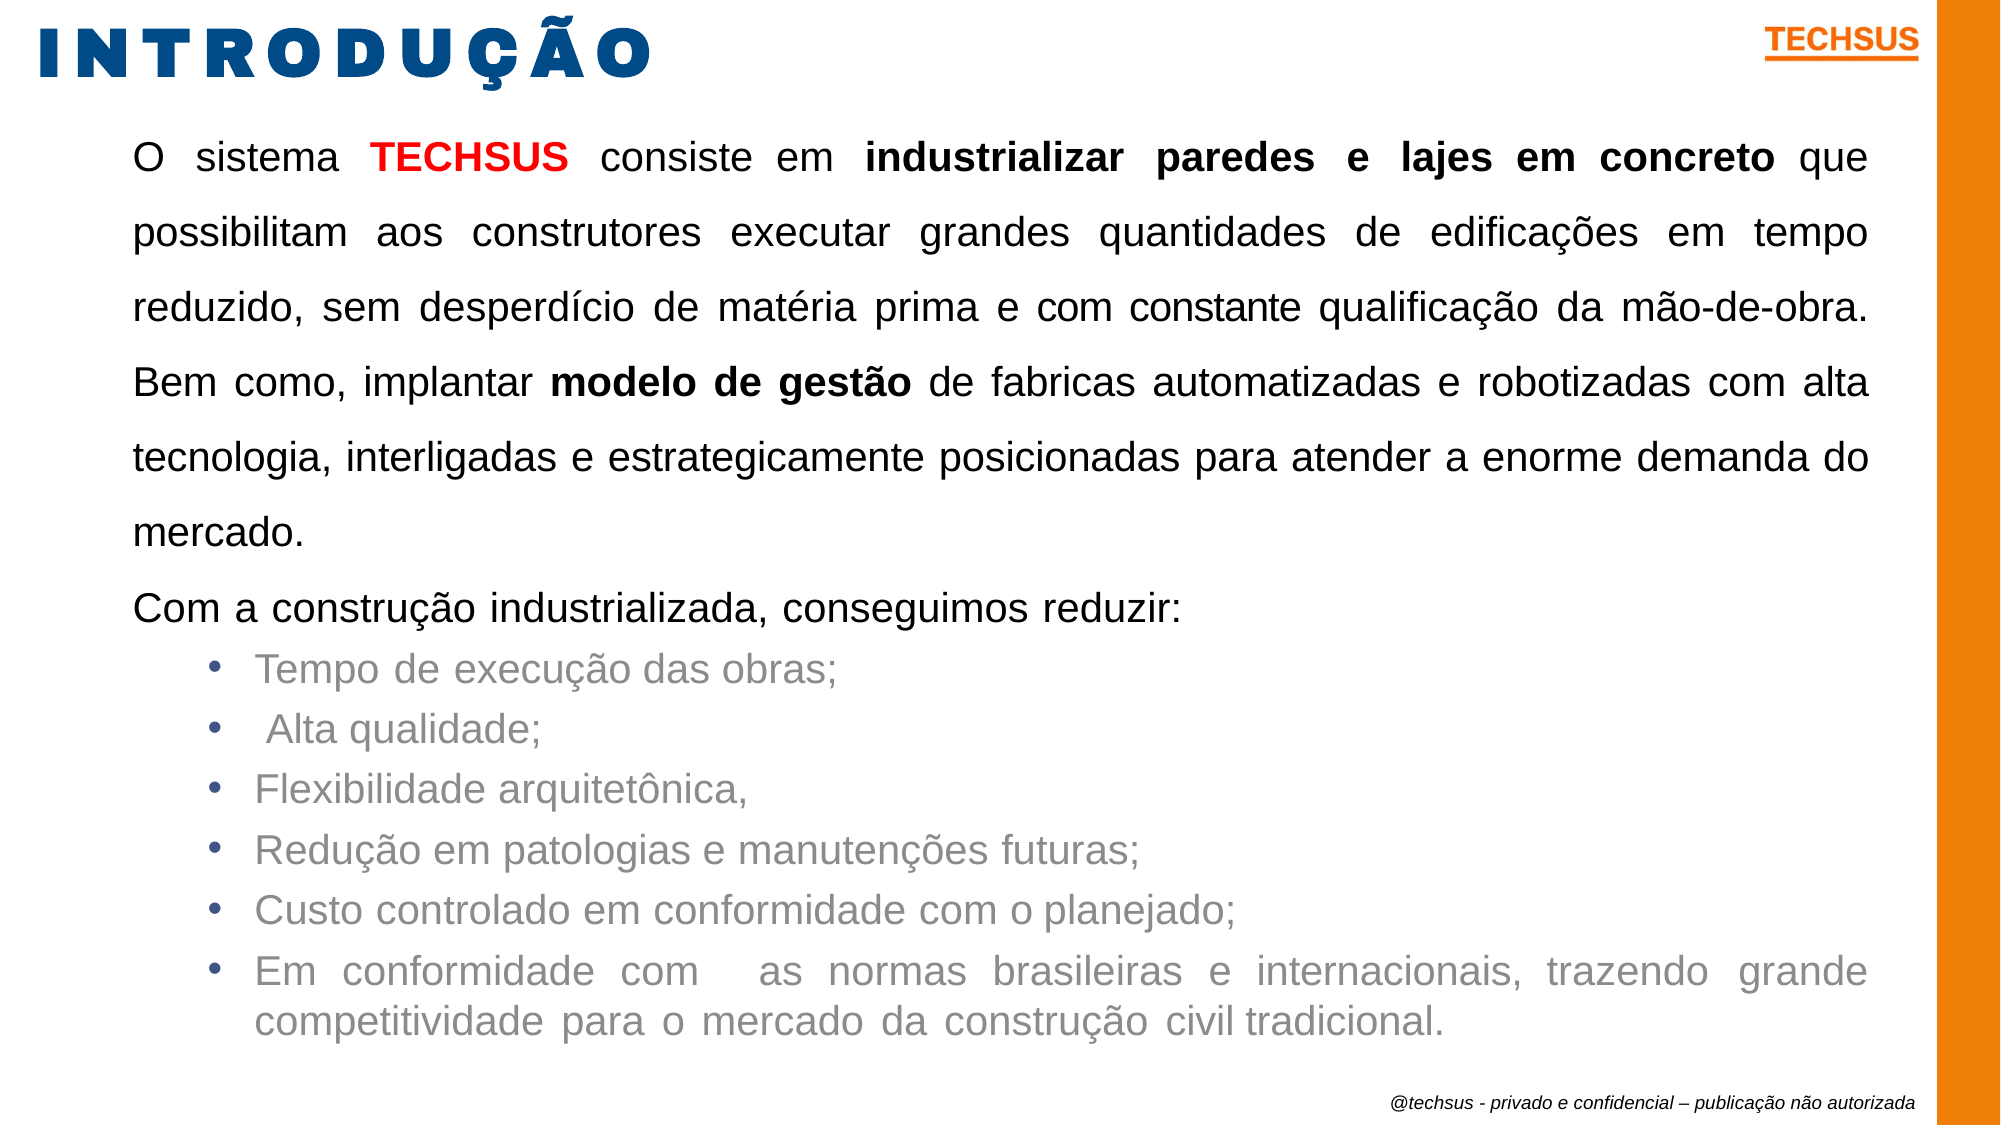

# INTRODUÇÃO
O sistema TECHSUS consiste em industrializar paredes e lajes em concreto que possibilitam aos construtores executar grandes quantidades de edificações em tempo reduzido, sem desperdício de matéria prima e com constante qualificação da mão-de-obra. Bem como, implantar modelo de gestão de fabricas automatizadas e robotizadas com alta tecnologia, interligadas e estrategicamente posicionadas para atender a enorme demanda do mercado.

Com a construção industrializada, conseguimos reduzir:
Tempo de execução das obras;
 Alta qualidade;
Flexibilidade arquitetônica,
Redução em patologias e manutenções futuras;
Custo controlado em conformidade com o planejado;
Em conformidade com  as normas brasileiras e internacionais, trazendo grande competitividade para o mercado da construção civil tradicional.